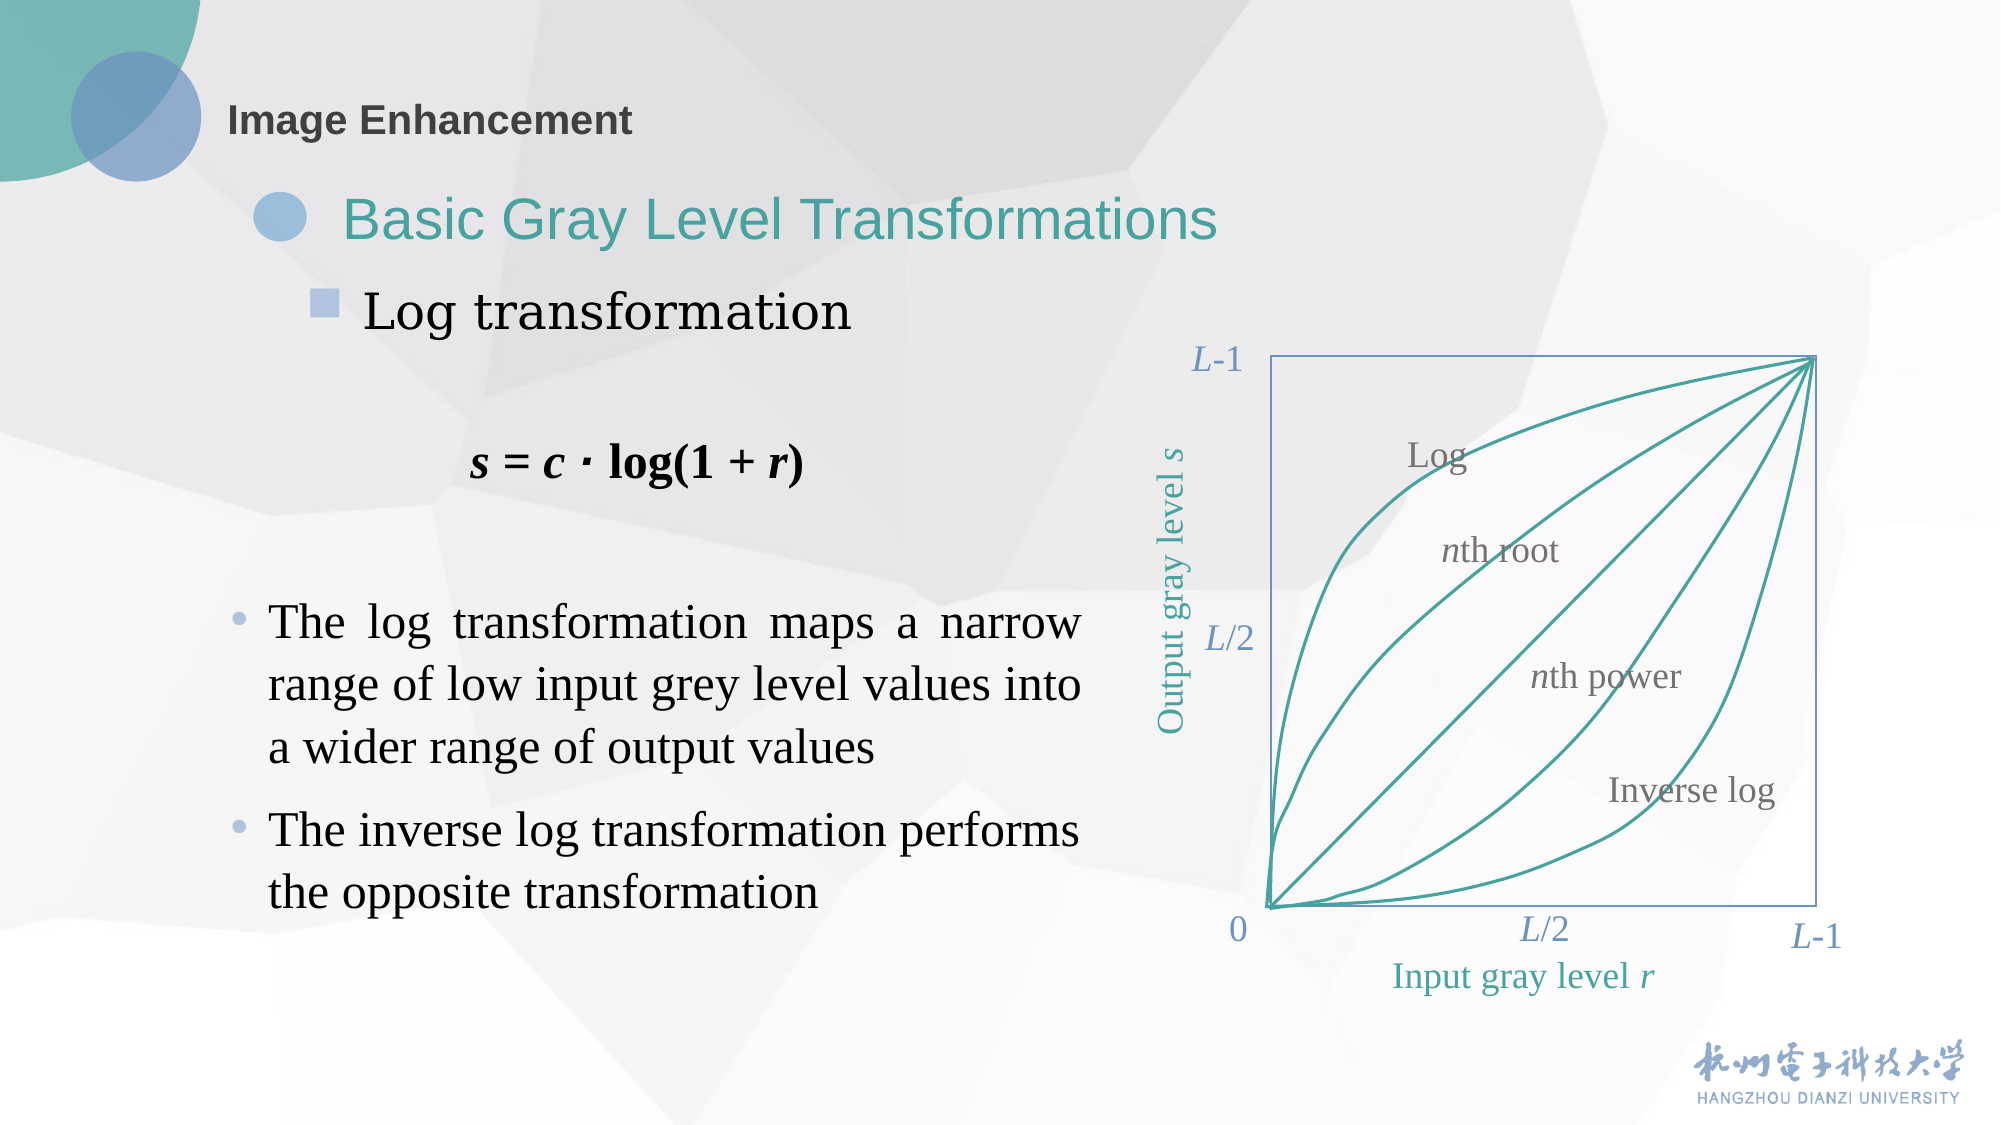

Basic Gray Level Transformations

Log transformation
L-1

Log
nth root
Output gray level s
L/2
nth power
Inverse log
L/2
0
L-1
Input gray level r
s = c · log(1 + r)
The log transformation maps a narrow range of low input grey level values into a wider range of output values
The inverse log transformation performs the opposite transformation